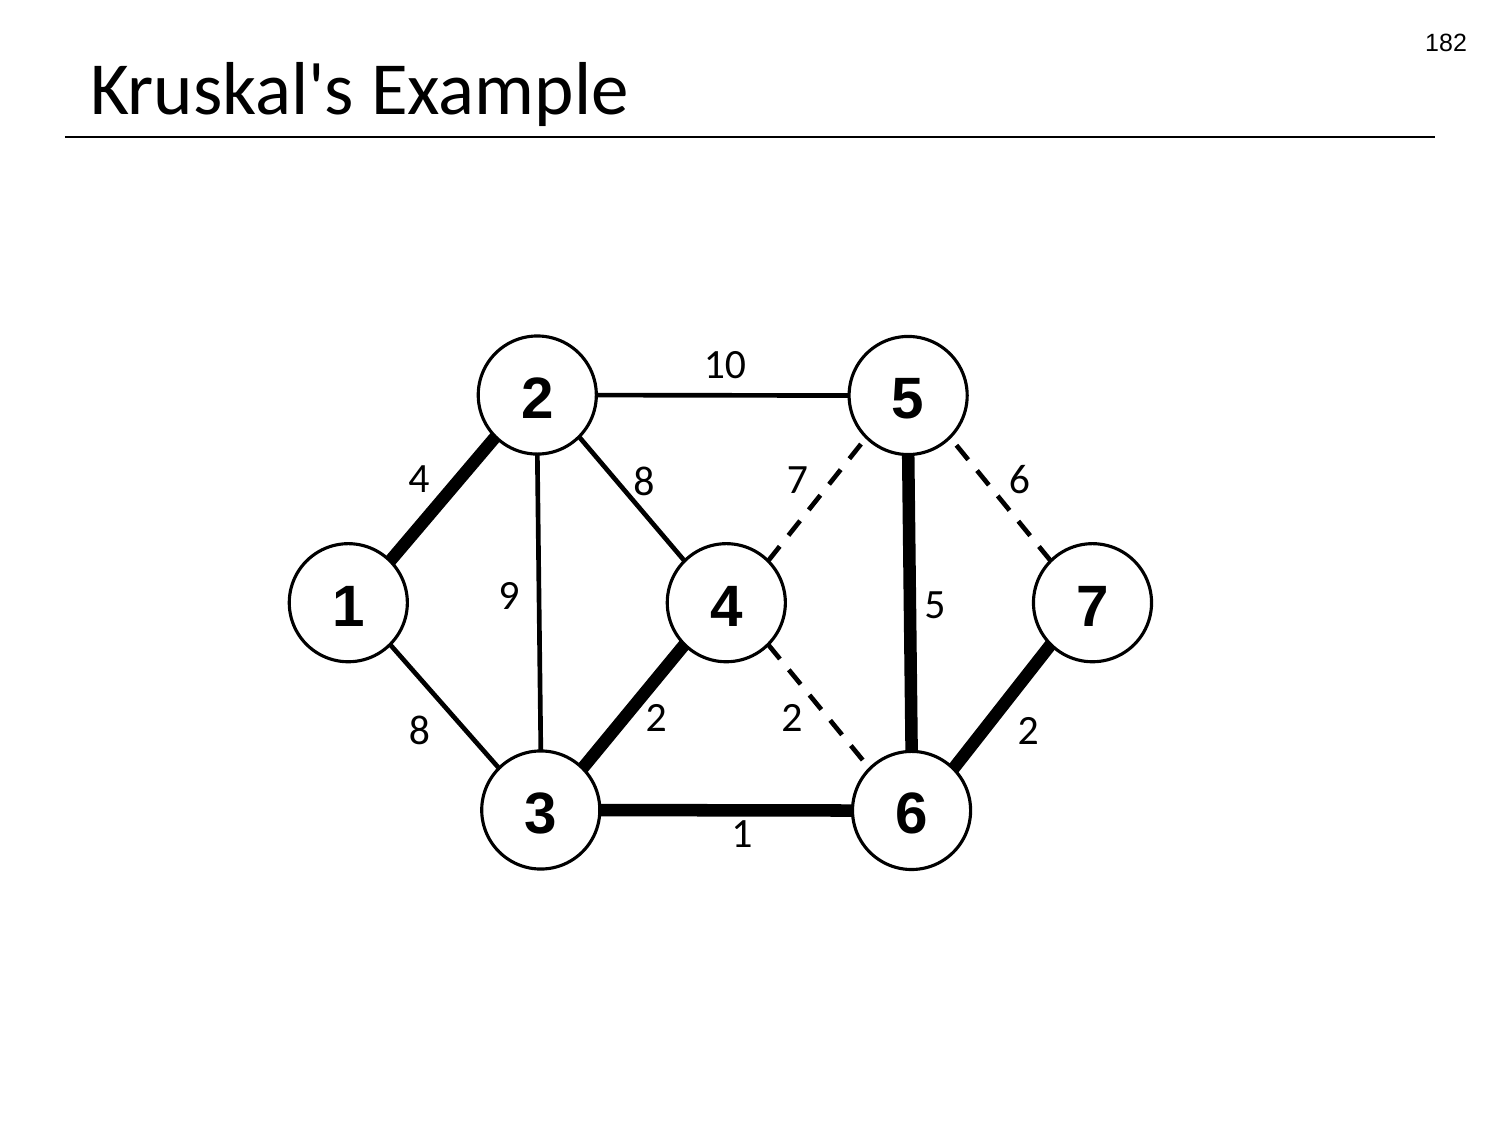

182
# Kruskal's Example
10
2
5
4
7
6
8
1
4
7
9
5
2
2
8
2
3
6
1